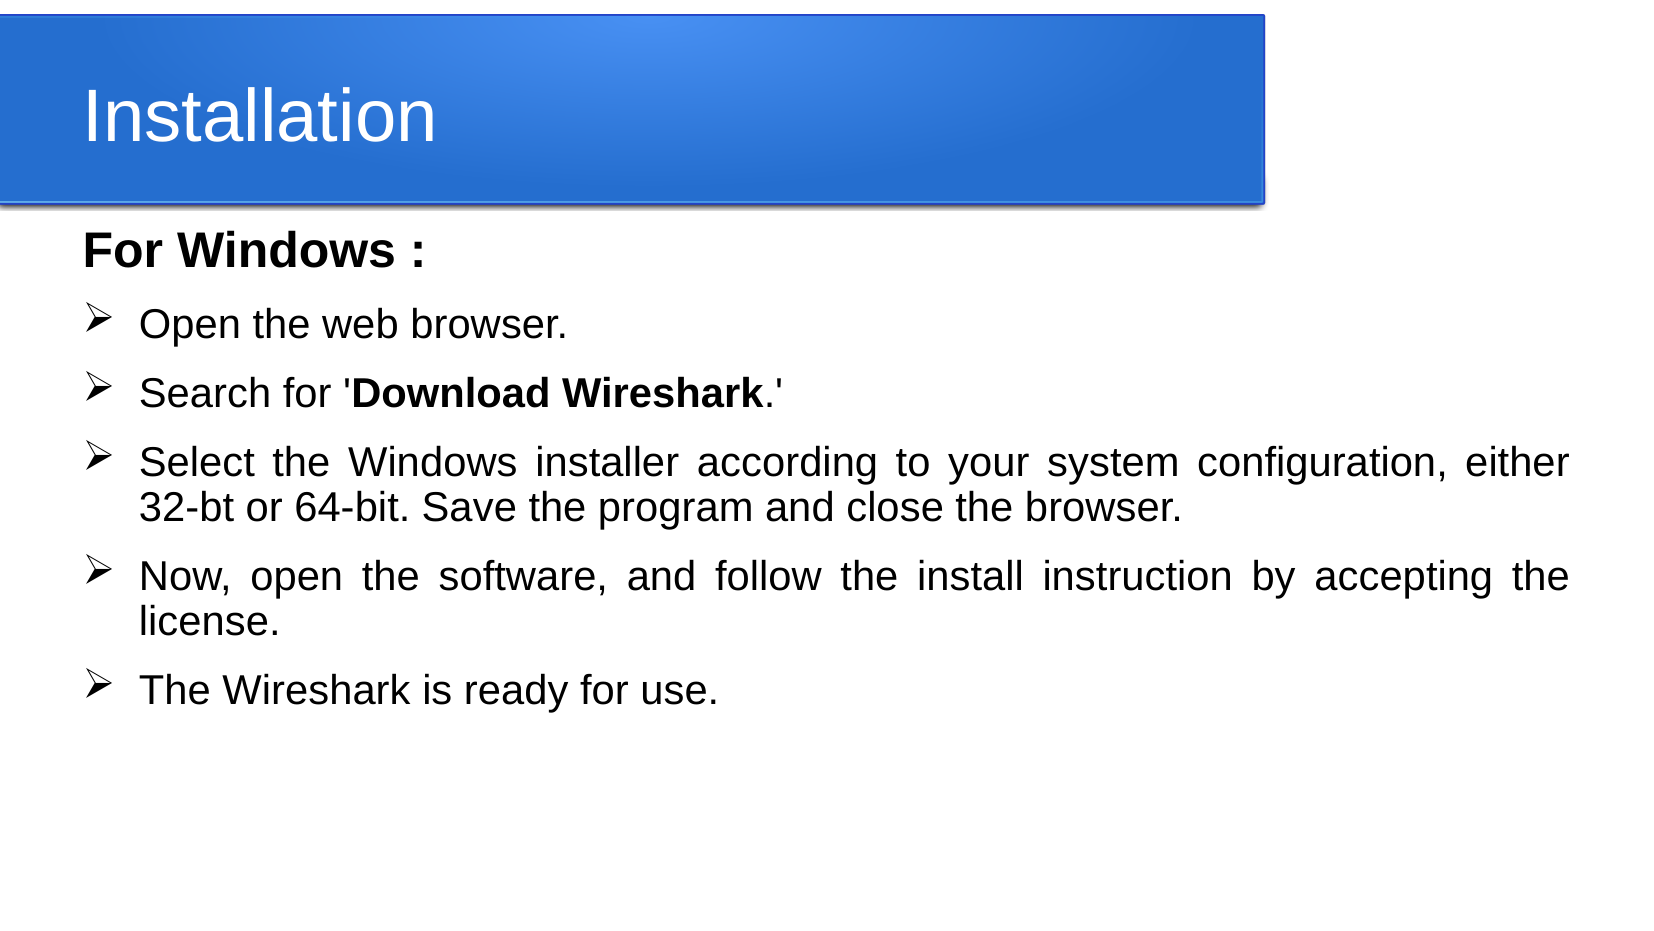

# Installation
For Windows :
Open the web browser.
Search for 'Download Wireshark.'
Select the Windows installer according to your system configuration, either 32-bt or 64-bit. Save the program and close the browser.
Now, open the software, and follow the install instruction by accepting the license.
The Wireshark is ready for use.